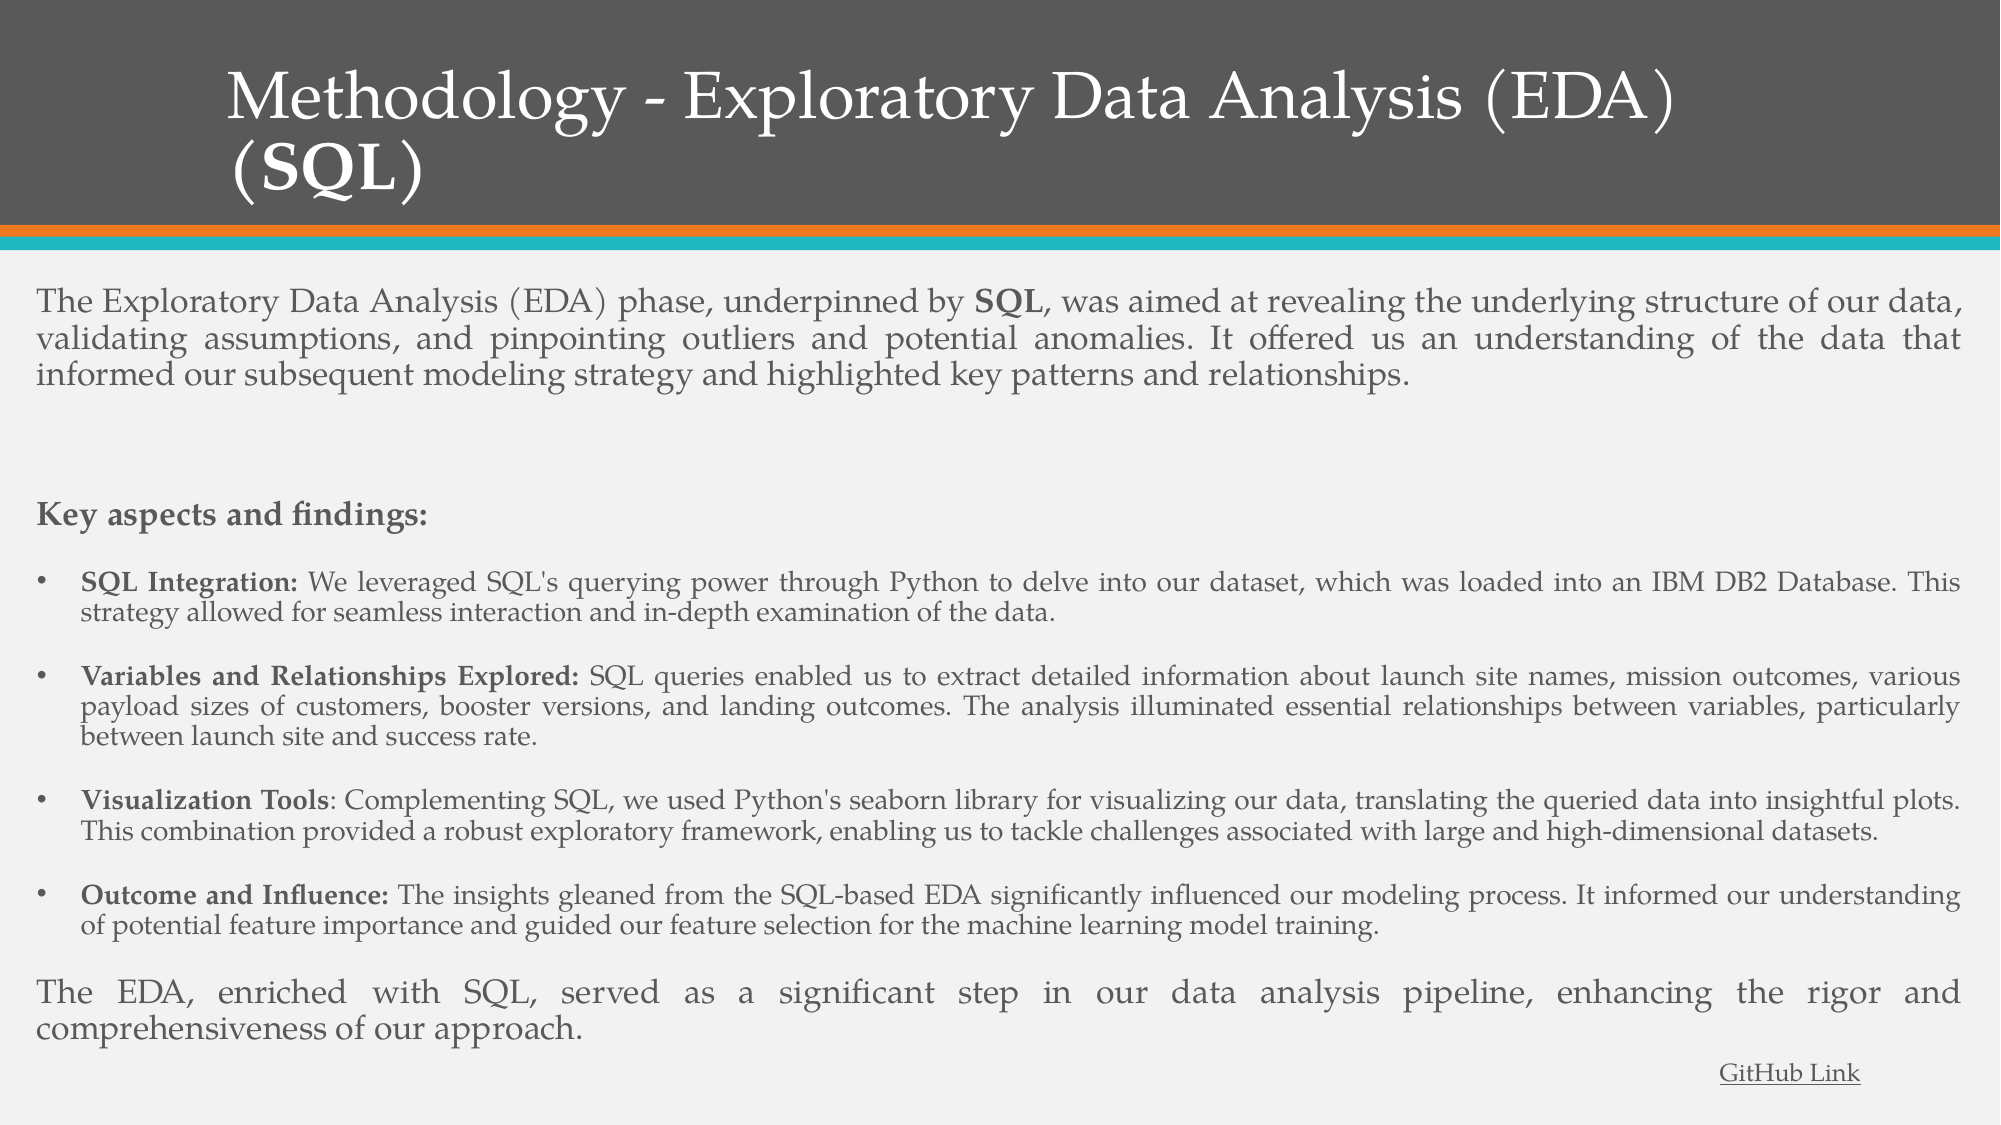

# Methodology - Exploratory Data Analysis (EDA) (SQL)
The Exploratory Data Analysis (EDA) phase, underpinned by SQL, was aimed at revealing the underlying structure of our data, validating assumptions, and pinpointing outliers and potential anomalies. It offered us an understanding of the data that informed our subsequent modeling strategy and highlighted key patterns and relationships.

Key aspects and findings:
SQL Integration: We leveraged SQL's querying power through Python to delve into our dataset, which was loaded into an IBM DB2 Database. This strategy allowed for seamless interaction and in-depth examination of the data.
Variables and Relationships Explored: SQL queries enabled us to extract detailed information about launch site names, mission outcomes, various payload sizes of customers, booster versions, and landing outcomes. The analysis illuminated essential relationships between variables, particularly between launch site and success rate.
Visualization Tools: Complementing SQL, we used Python's seaborn library for visualizing our data, translating the queried data into insightful plots. This combination provided a robust exploratory framework, enabling us to tackle challenges associated with large and high-dimensional datasets.
Outcome and Influence: The insights gleaned from the SQL-based EDA significantly influenced our modeling process. It informed our understanding of potential feature importance and guided our feature selection for the machine learning model training.
The EDA, enriched with SQL, served as a significant step in our data analysis pipeline, enhancing the rigor and comprehensiveness of our approach.
GitHub Link